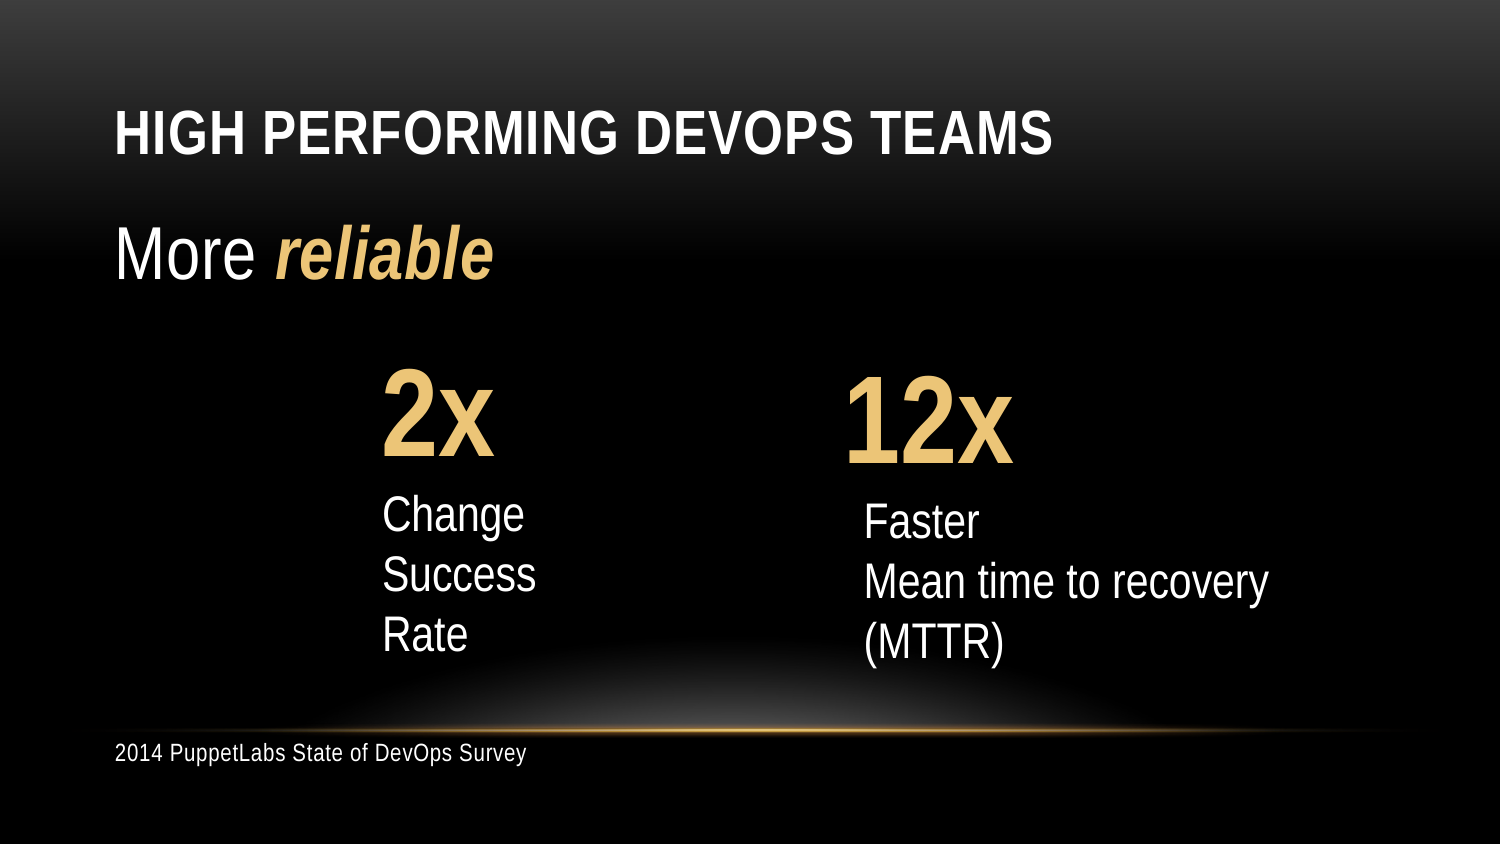

# High Performing DevOps teams
More reliable

2014 PuppetLabs State of DevOps Survey
2x
12x
Change
Success
Rate
Faster
Mean time to recovery
(MTTR)